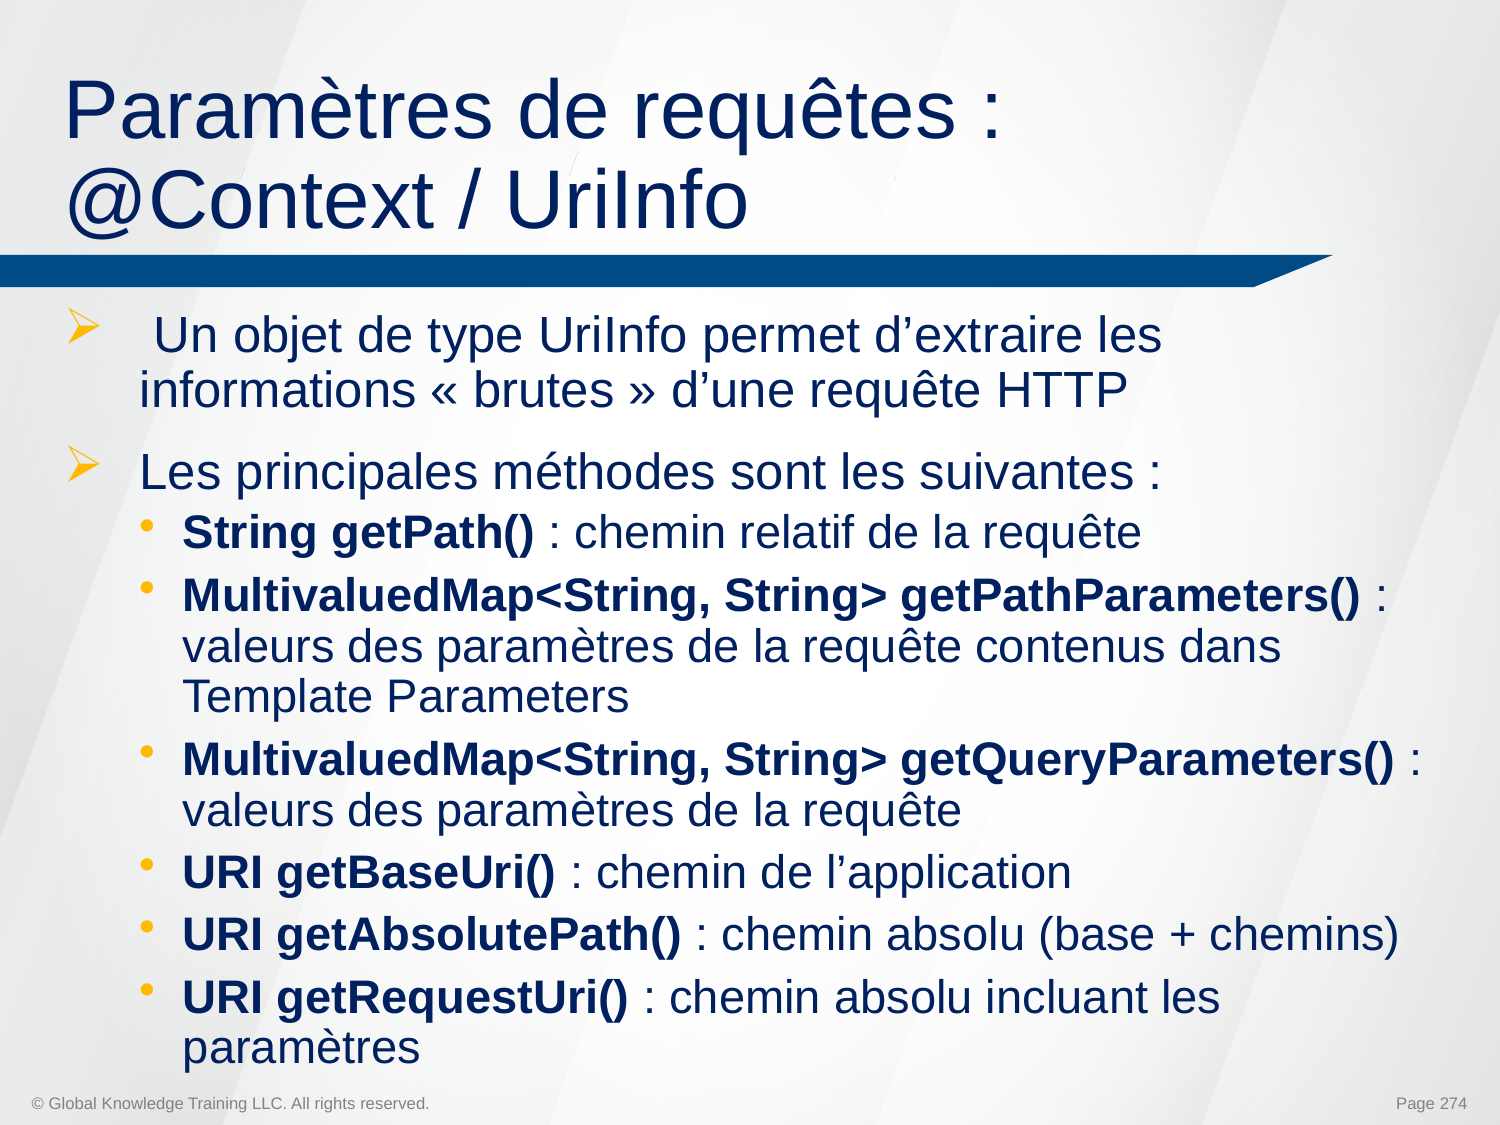

# Paramètres de requêtes : @Context / UriInfo
 Un objet de type UriInfo permet d’extraire les informations « brutes » d’une requête HTTP
Les principales méthodes sont les suivantes :
String getPath() : chemin relatif de la requête
MultivaluedMap<String, String> getPathParameters() : valeurs des paramètres de la requête contenus dans Template Parameters
MultivaluedMap<String, String> getQueryParameters() : valeurs des paramètres de la requête
URI getBaseUri() : chemin de l’application
URI getAbsolutePath() : chemin absolu (base + chemins)
URI getRequestUri() : chemin absolu incluant les paramètres